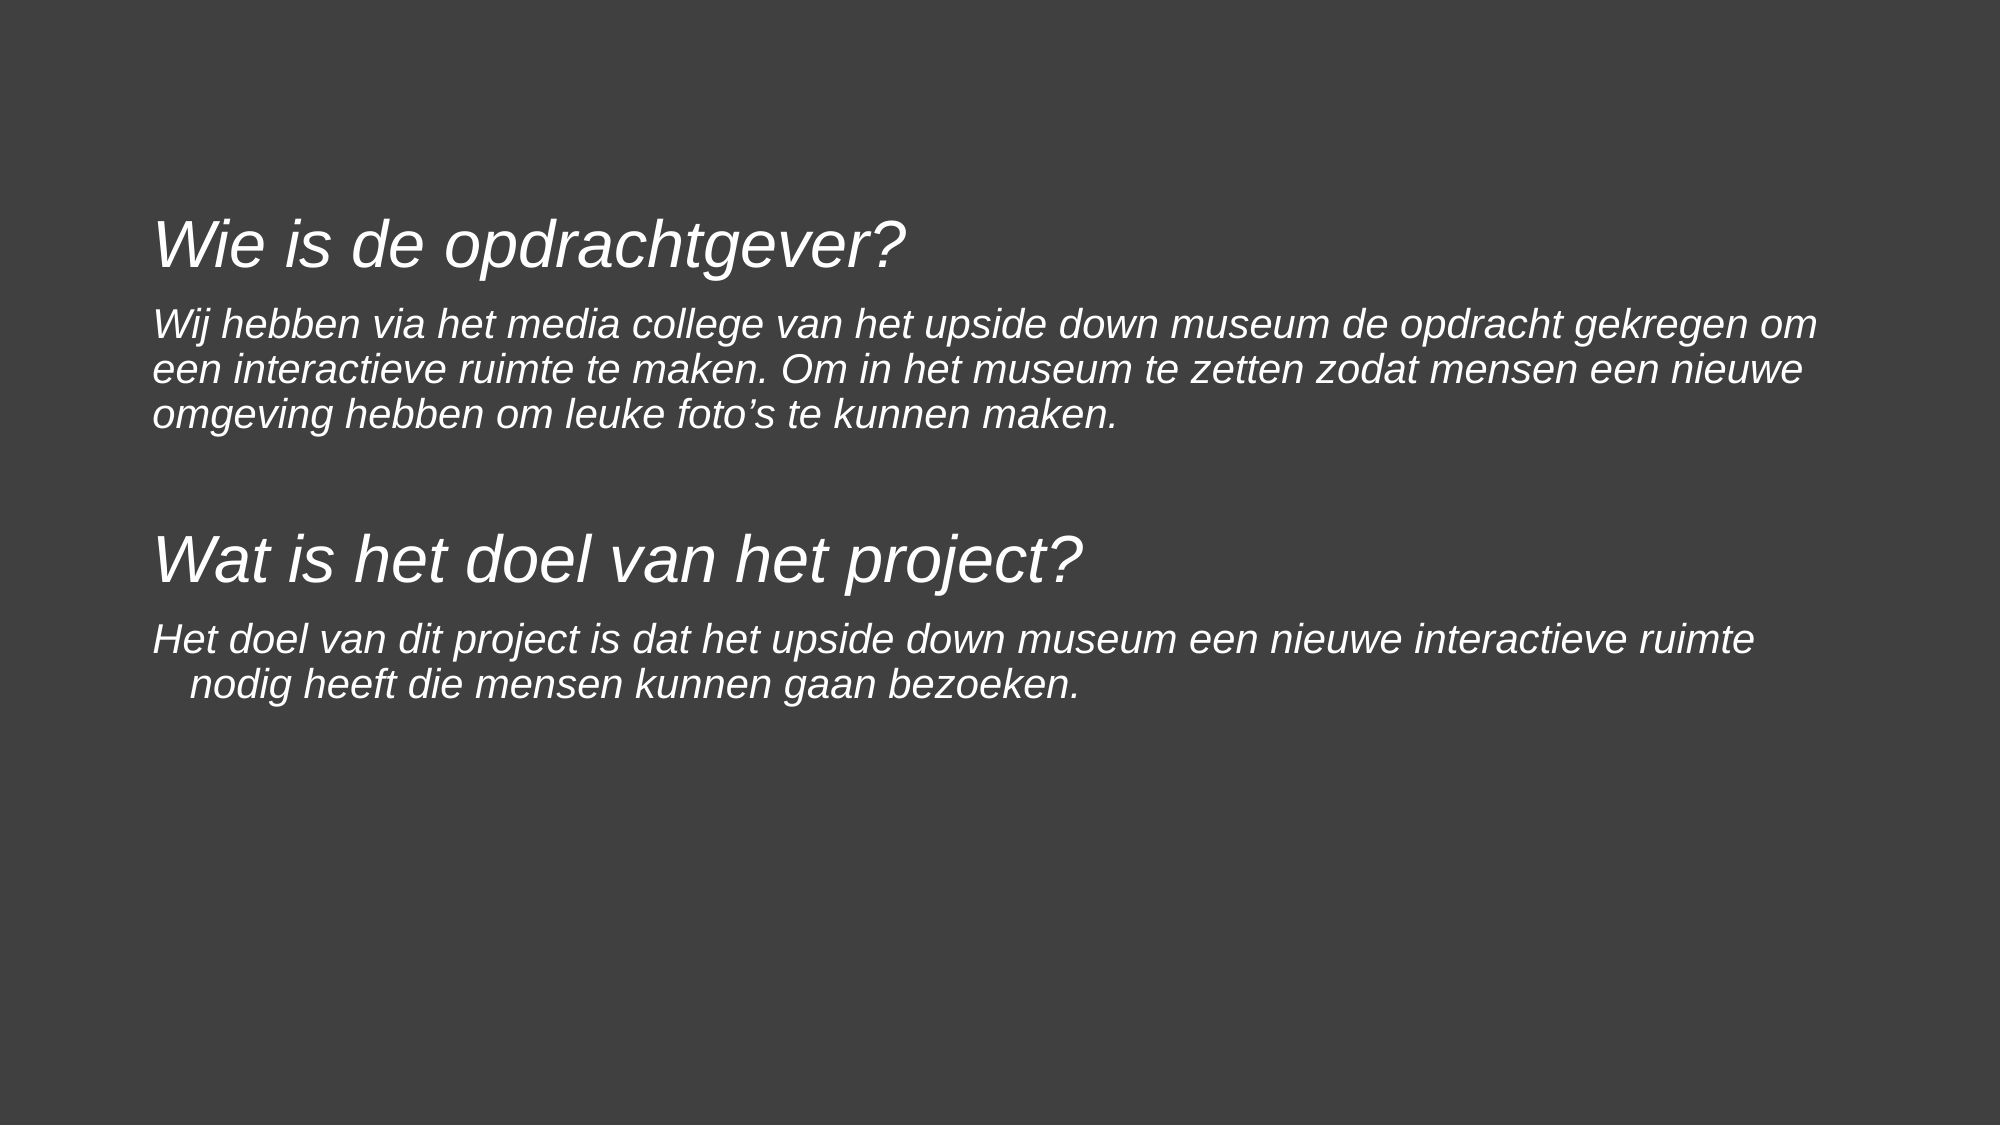

Wie is de opdrachtgever?
Wij hebben via het media college van het upside down museum de opdracht gekregen om een interactieve ruimte te maken. Om in het museum te zetten zodat mensen een nieuwe omgeving hebben om leuke foto’s te kunnen maken.

Wat is het doel van het project?
Het doel van dit project is dat het upside down museum een nieuwe interactieve ruimte nodig heeft die mensen kunnen gaan bezoeken.